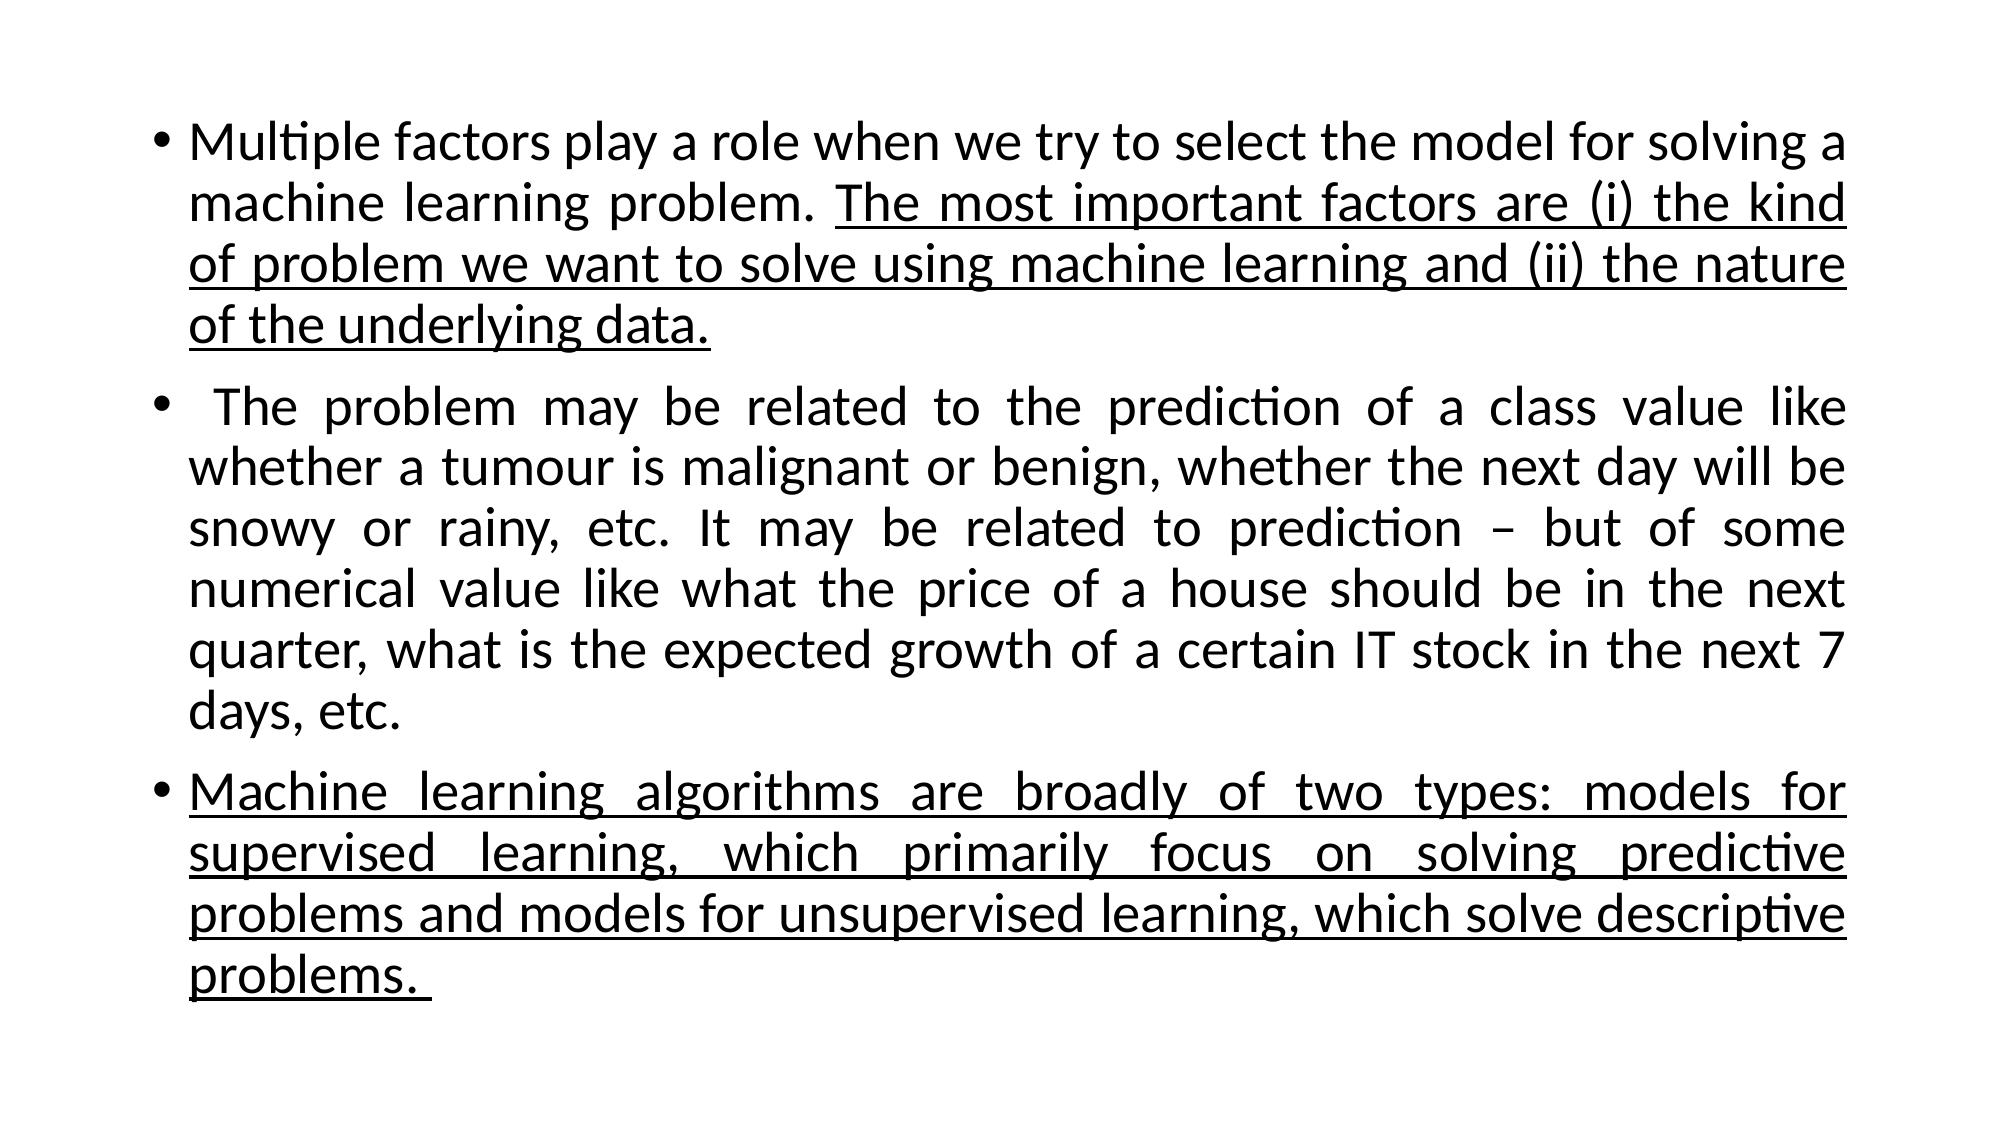

Multiple factors play a role when we try to select the model for solving a machine learning problem. The most important factors are (i) the kind of problem we want to solve using machine learning and (ii) the nature of the underlying data.
 The problem may be related to the prediction of a class value like whether a tumour is malignant or benign, whether the next day will be snowy or rainy, etc. It may be related to prediction – but of some numerical value like what the price of a house should be in the next quarter, what is the expected growth of a certain IT stock in the next 7 days, etc.
Machine learning algorithms are broadly of two types: models for supervised learning, which primarily focus on solving predictive problems and models for unsupervised learning, which solve descriptive problems.